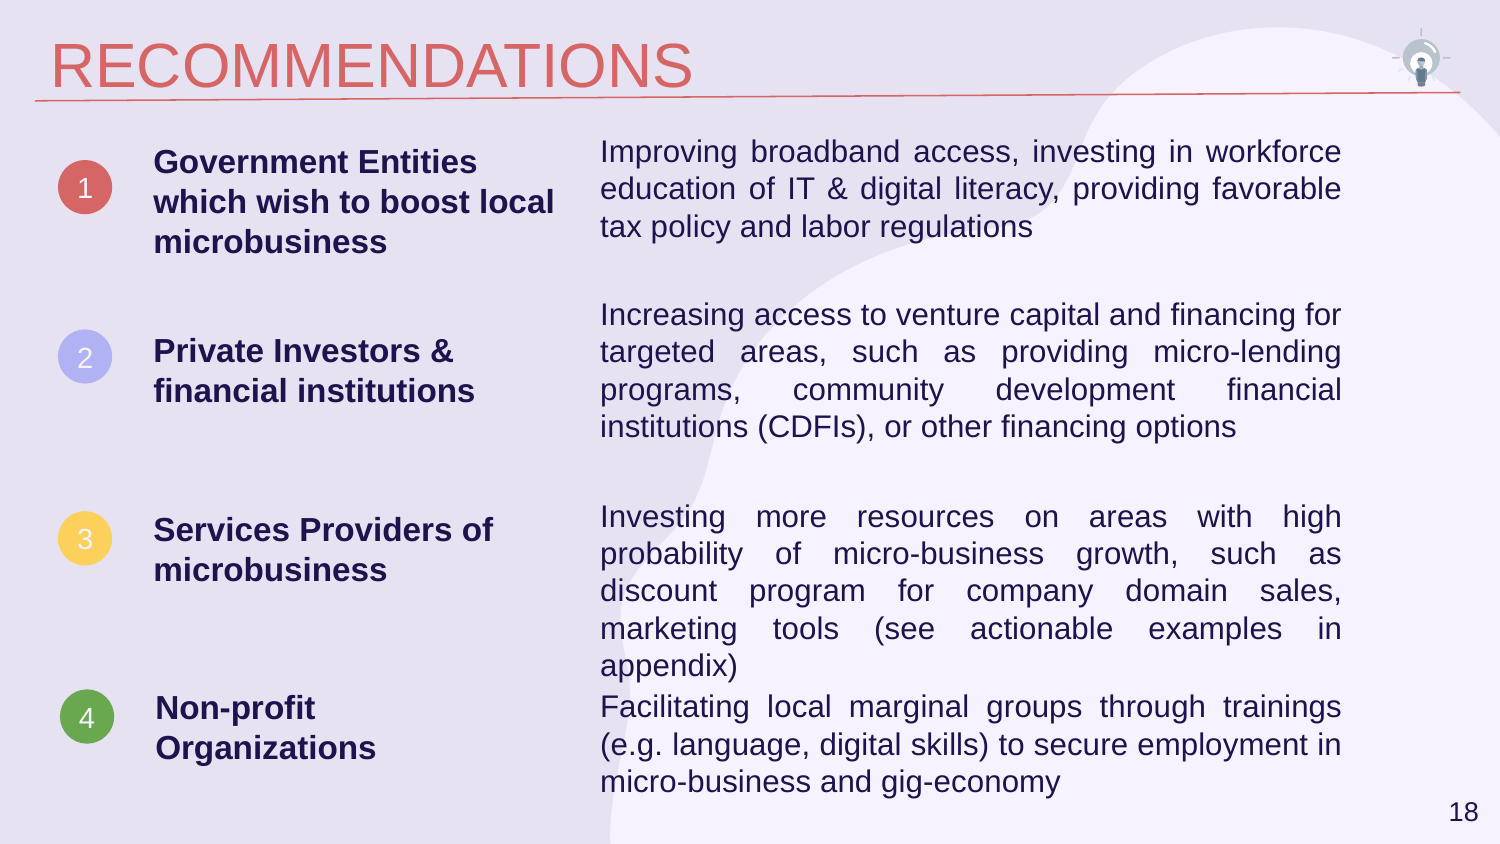

# RECOMMENDATIONS

Improving broadband access, investing in workforce education of IT & digital literacy, providing favorable tax policy and labor regulations
Government Entities
which wish to boost local microbusiness
1
Increasing access to venture capital and financing for targeted areas, such as providing micro-lending programs, community development financial institutions (CDFIs), or other financing options
Private Investors & financial institutions
2
Investing more resources on areas with high probability of micro-business growth, such as discount program for company domain sales, marketing tools (see actionable examples in appendix)
Services Providers of microbusiness
3
Facilitating local marginal groups through trainings (e.g. language, digital skills) to secure employment in micro-business and gig-economy
Non-profit Organizations
4
18